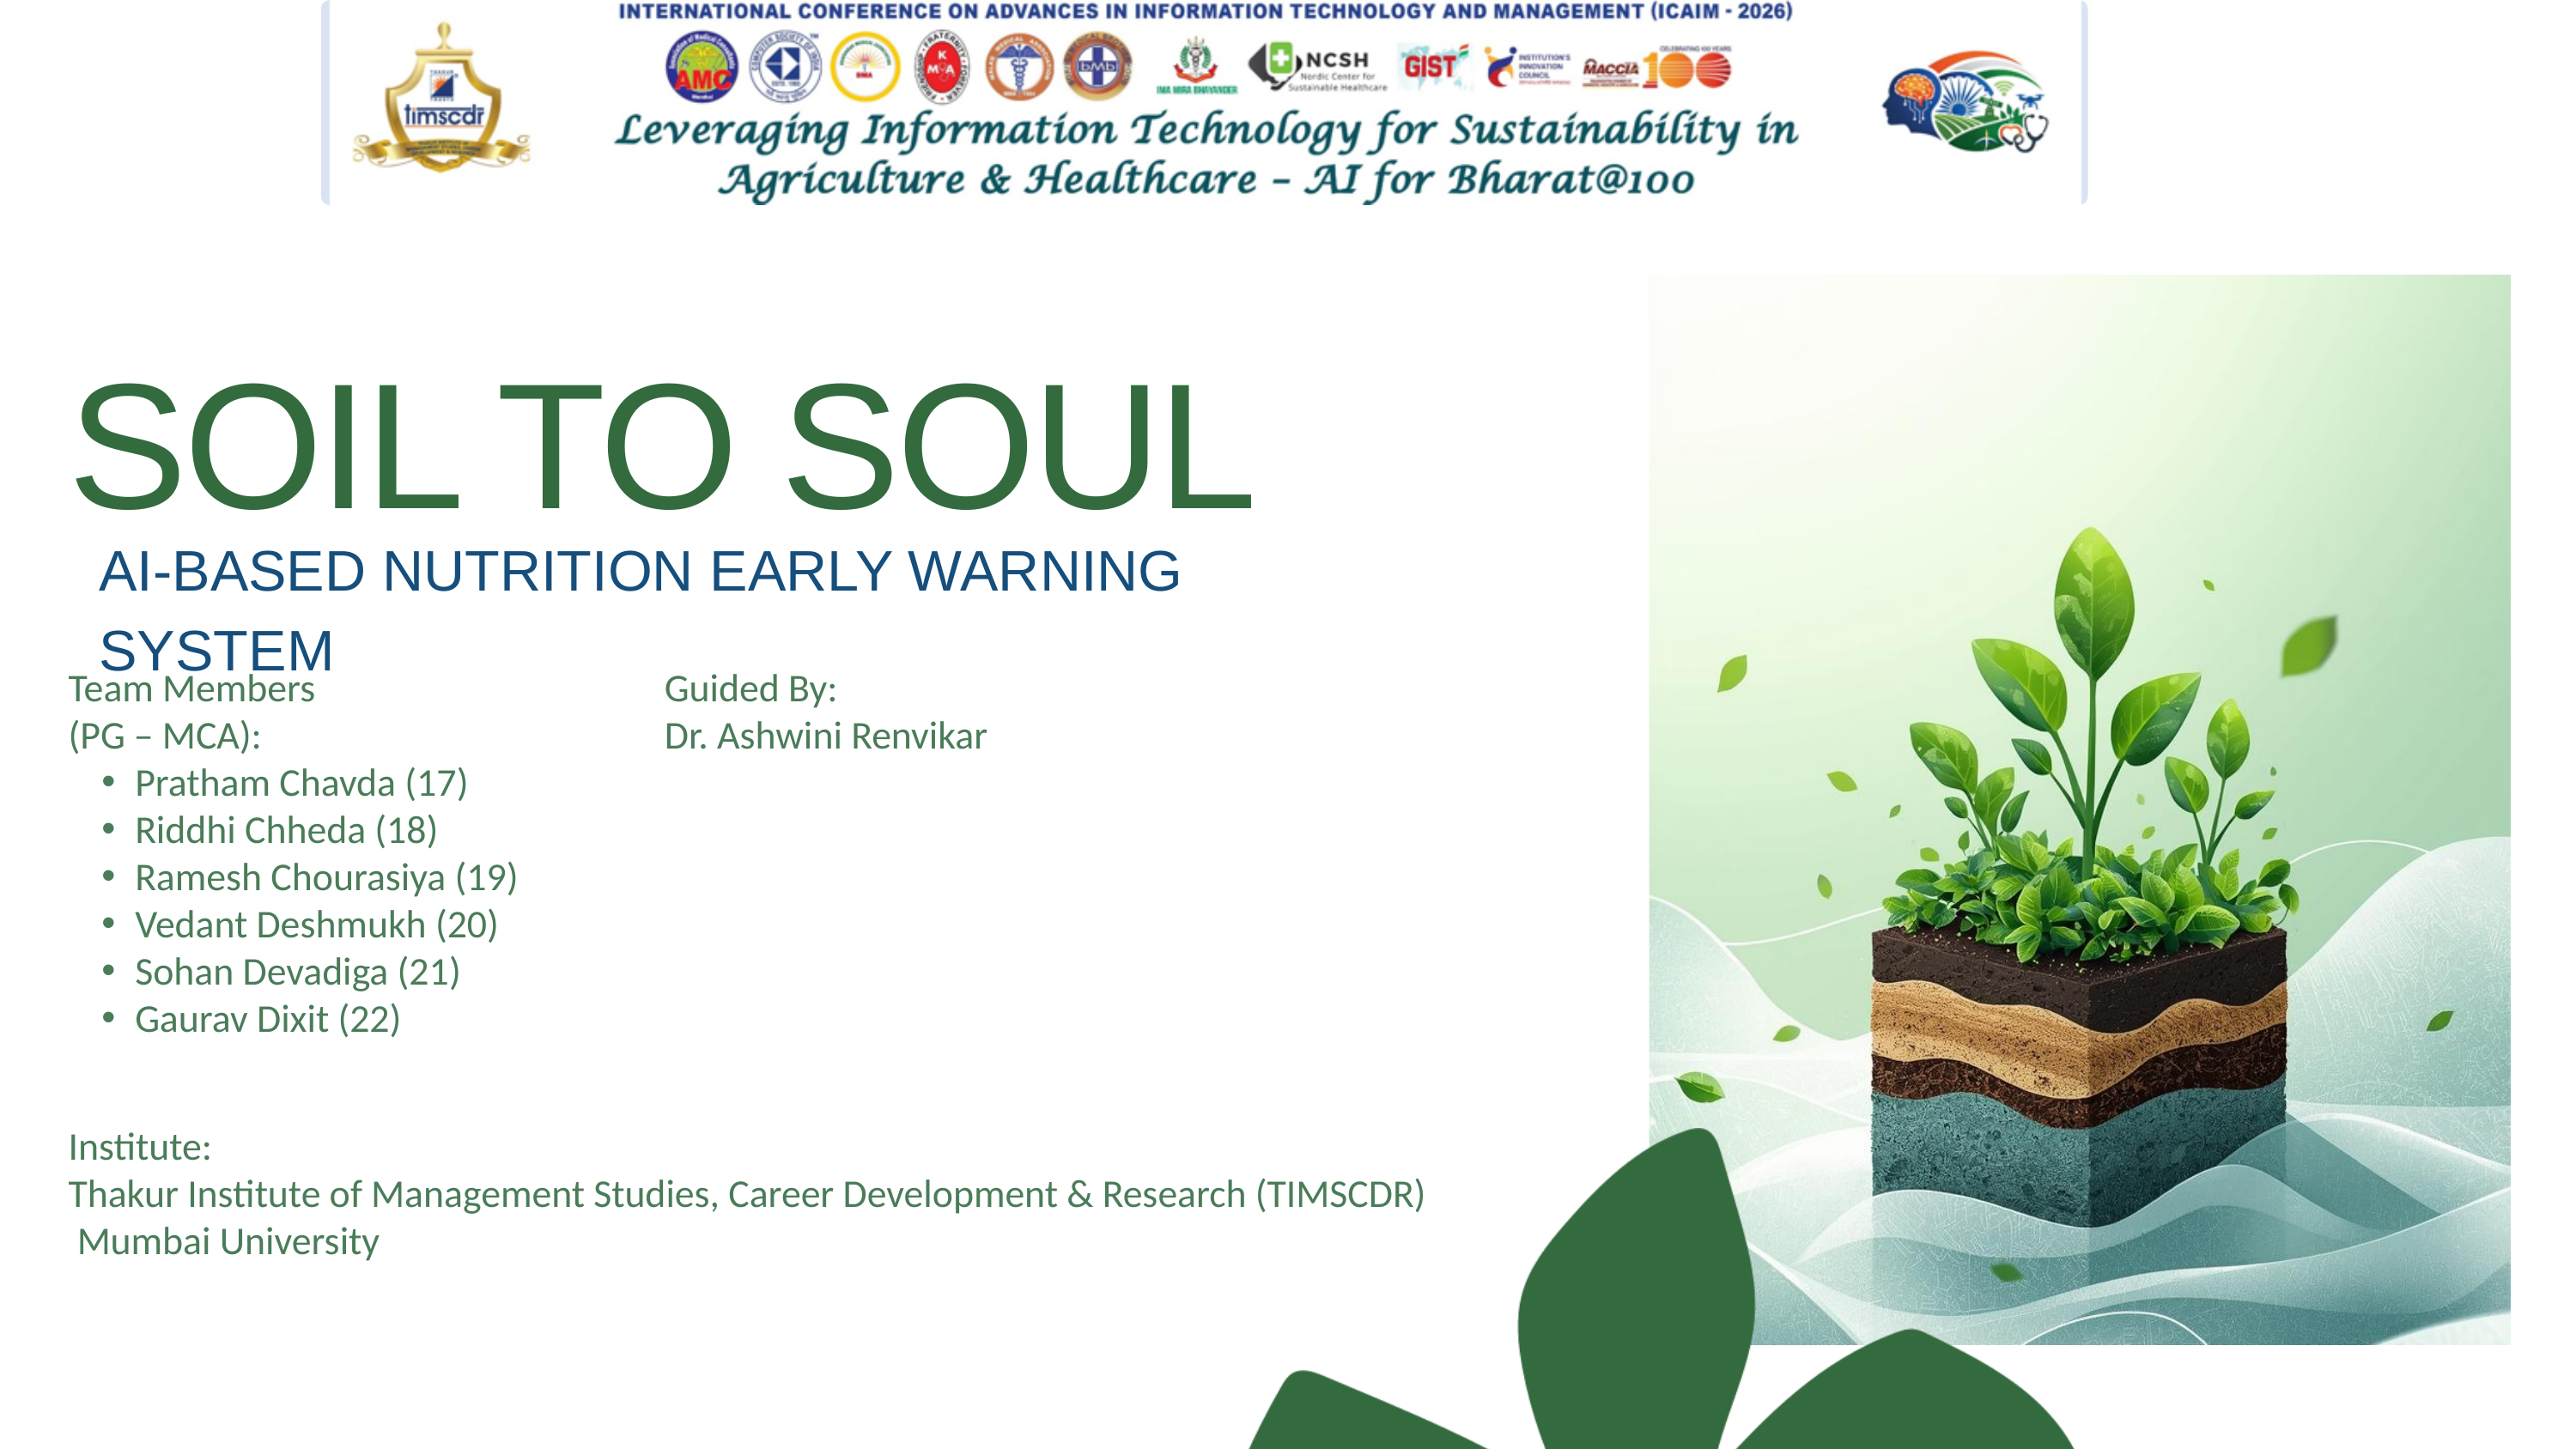

SOIL TO SOUL
AI-BASED NUTRITION EARLY WARNING SYSTEM
Team Members
(PG – MCA):
Pratham Chavda (17)
Riddhi Chheda (18)
Ramesh Chourasiya (19)
Vedant Deshmukh (20)
Sohan Devadiga (21)
Gaurav Dixit (22)

Guided By:
Dr. Ashwini Renvikar

Institute:
Thakur Institute of Management Studies, Career Development & Research (TIMSCDR)
 Mumbai University